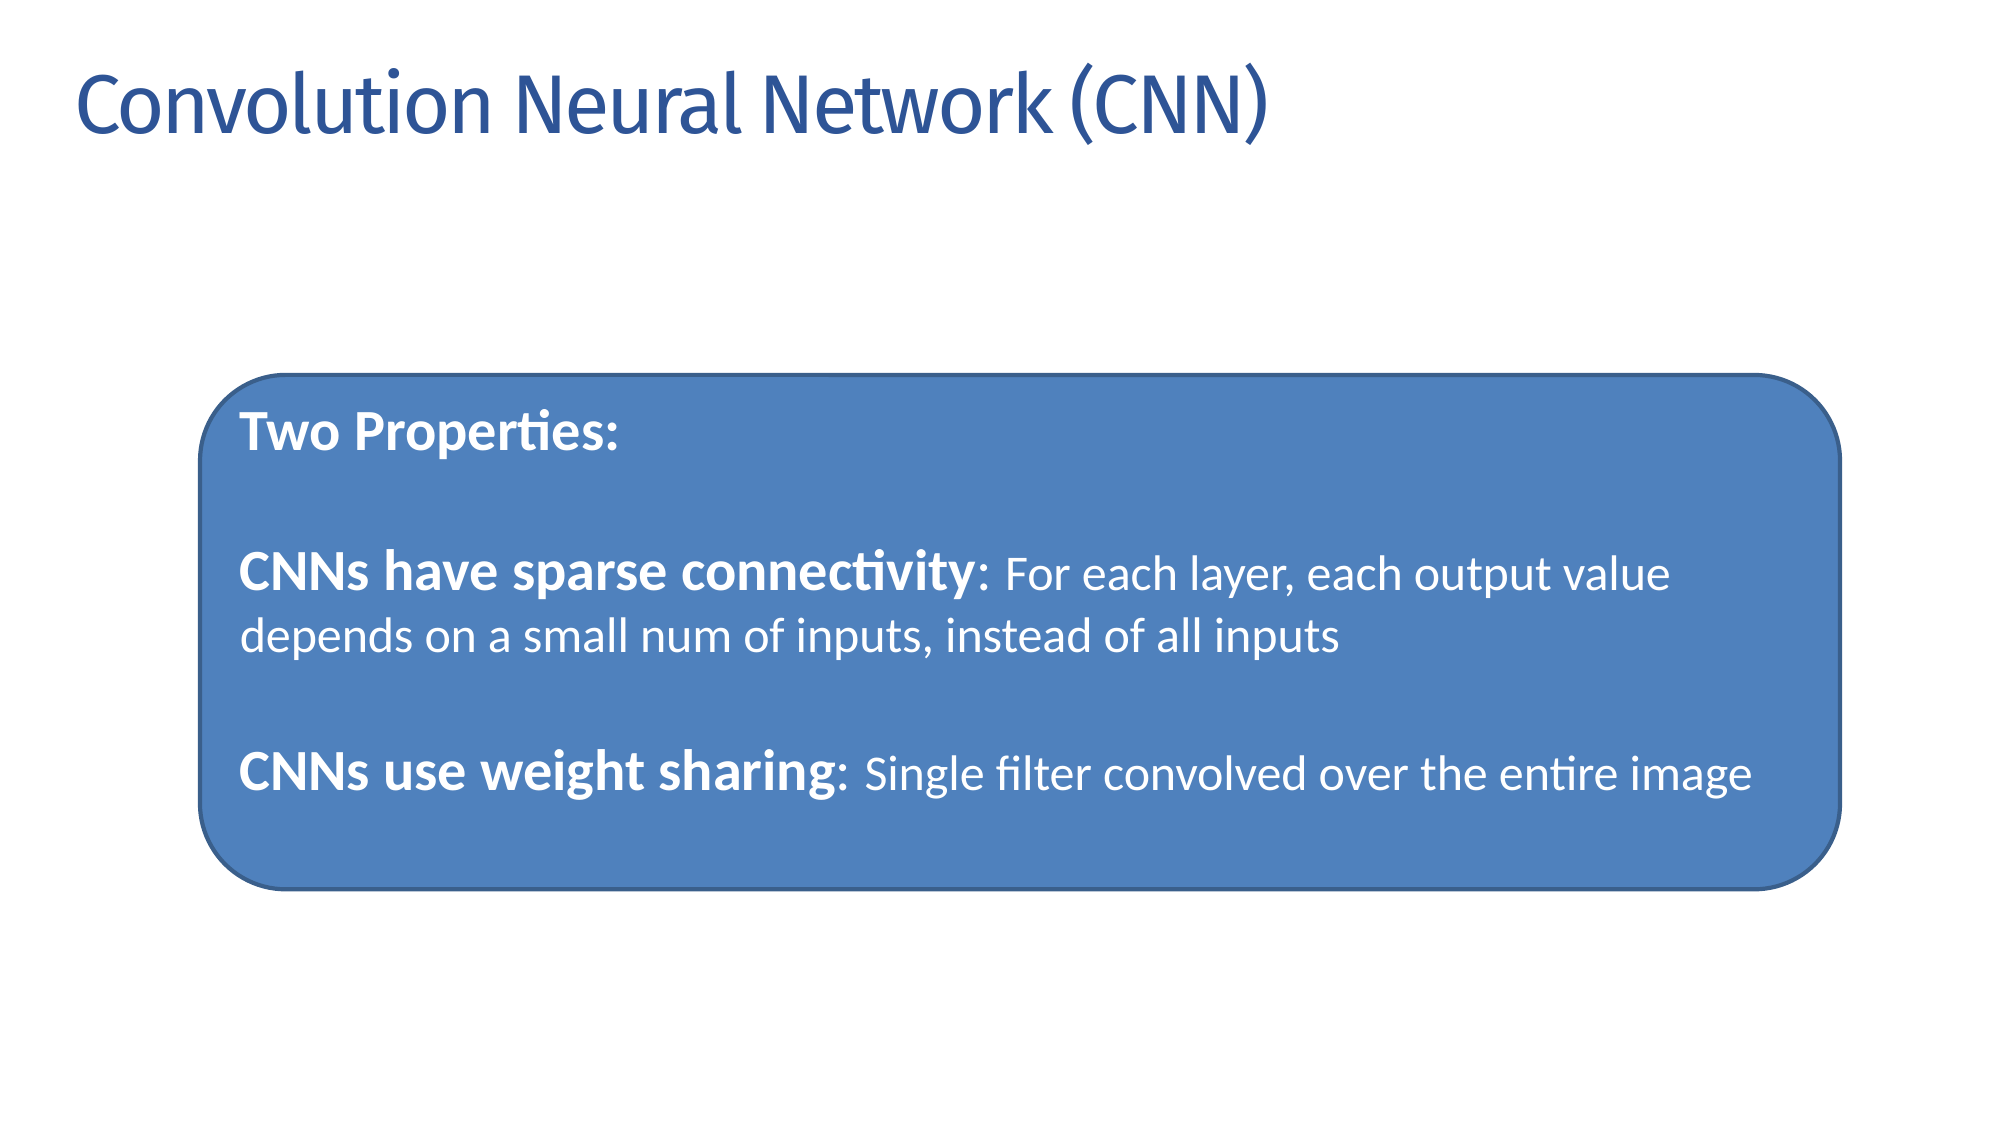

Convolution Neural Network (CNN)
Two Properties:

CNNs have sparse connectivity: For each layer, each output value depends on a small num of inputs, instead of all inputs

CNNs use weight sharing: Single filter convolved over the entire image